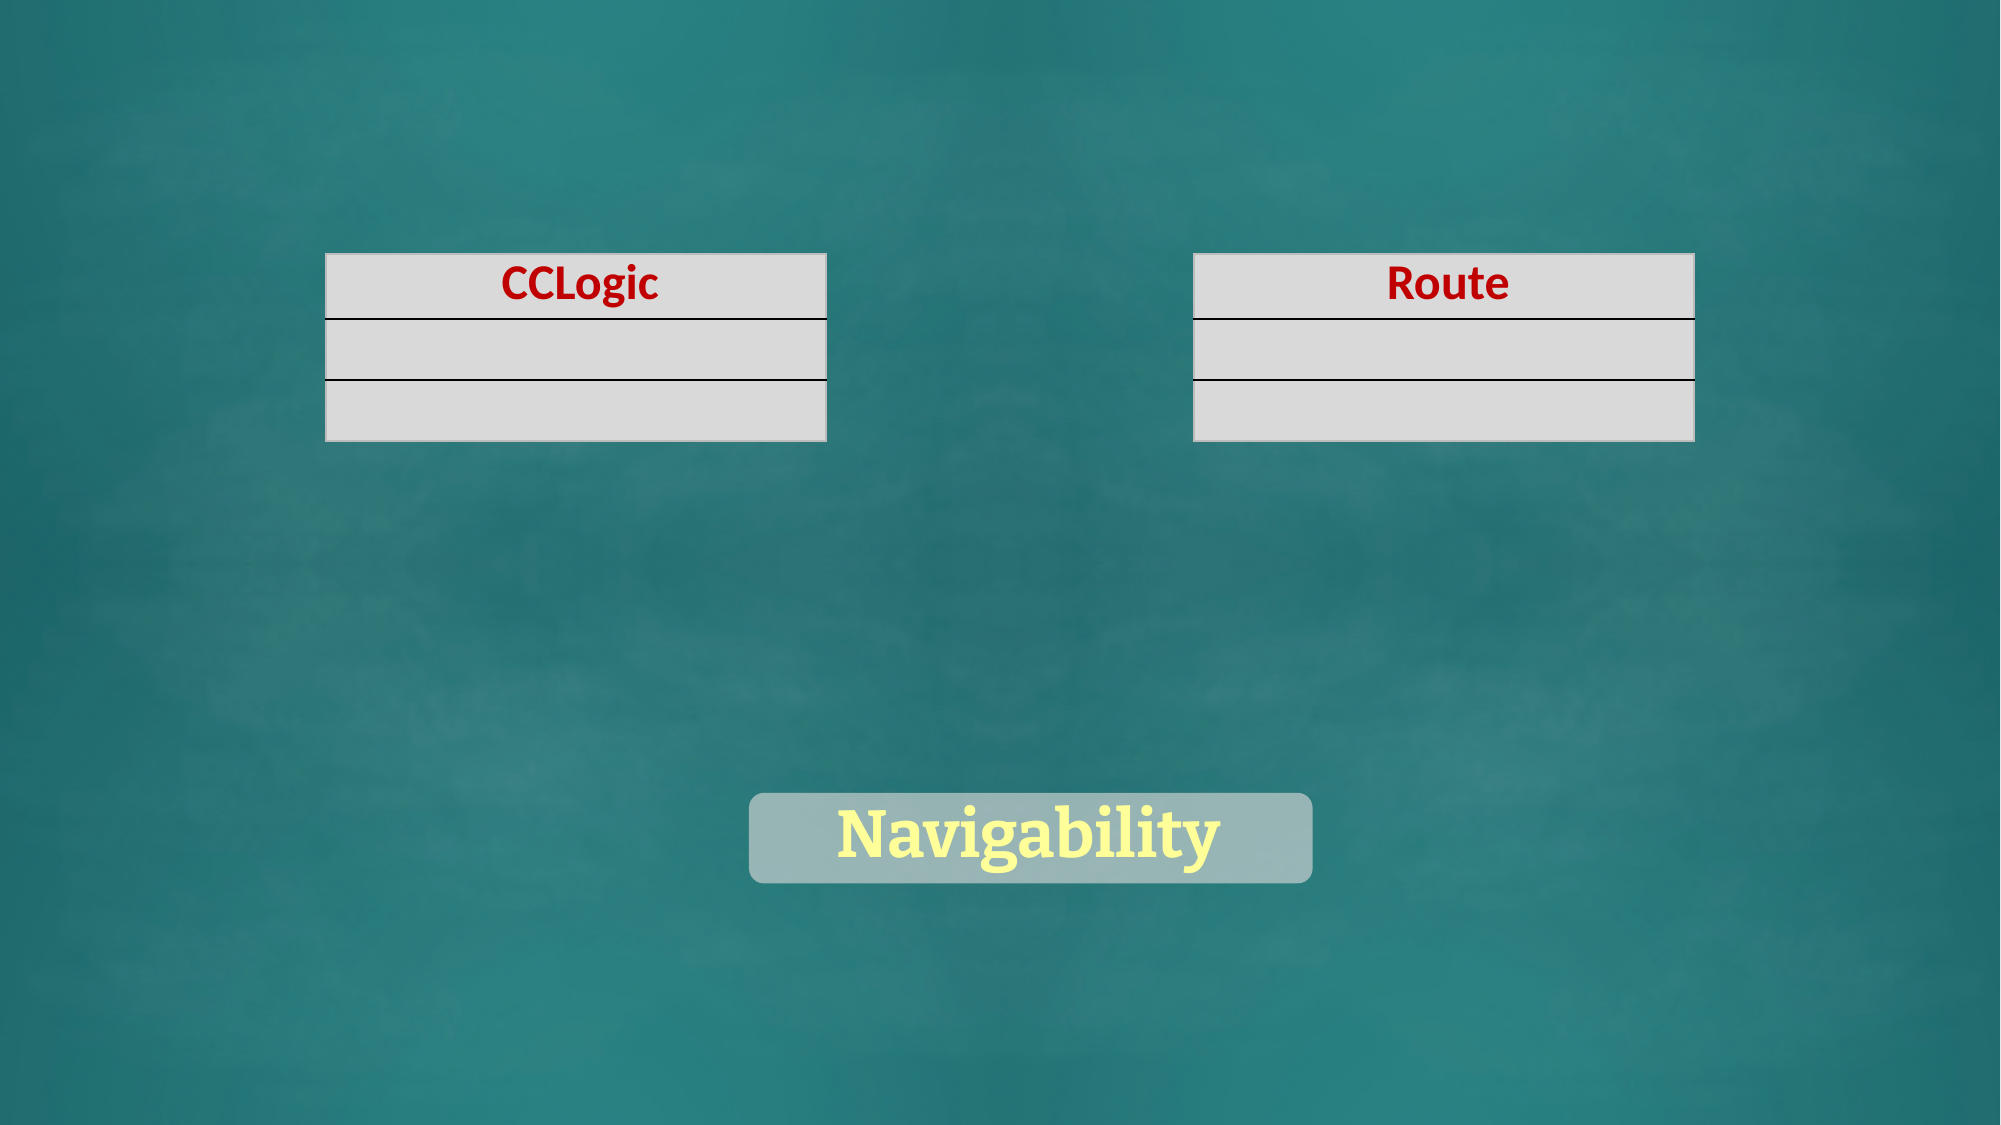

| CCLogic |
| --- |
|  |
|  |
| Route |
| --- |
|  |
|  |
Navigability